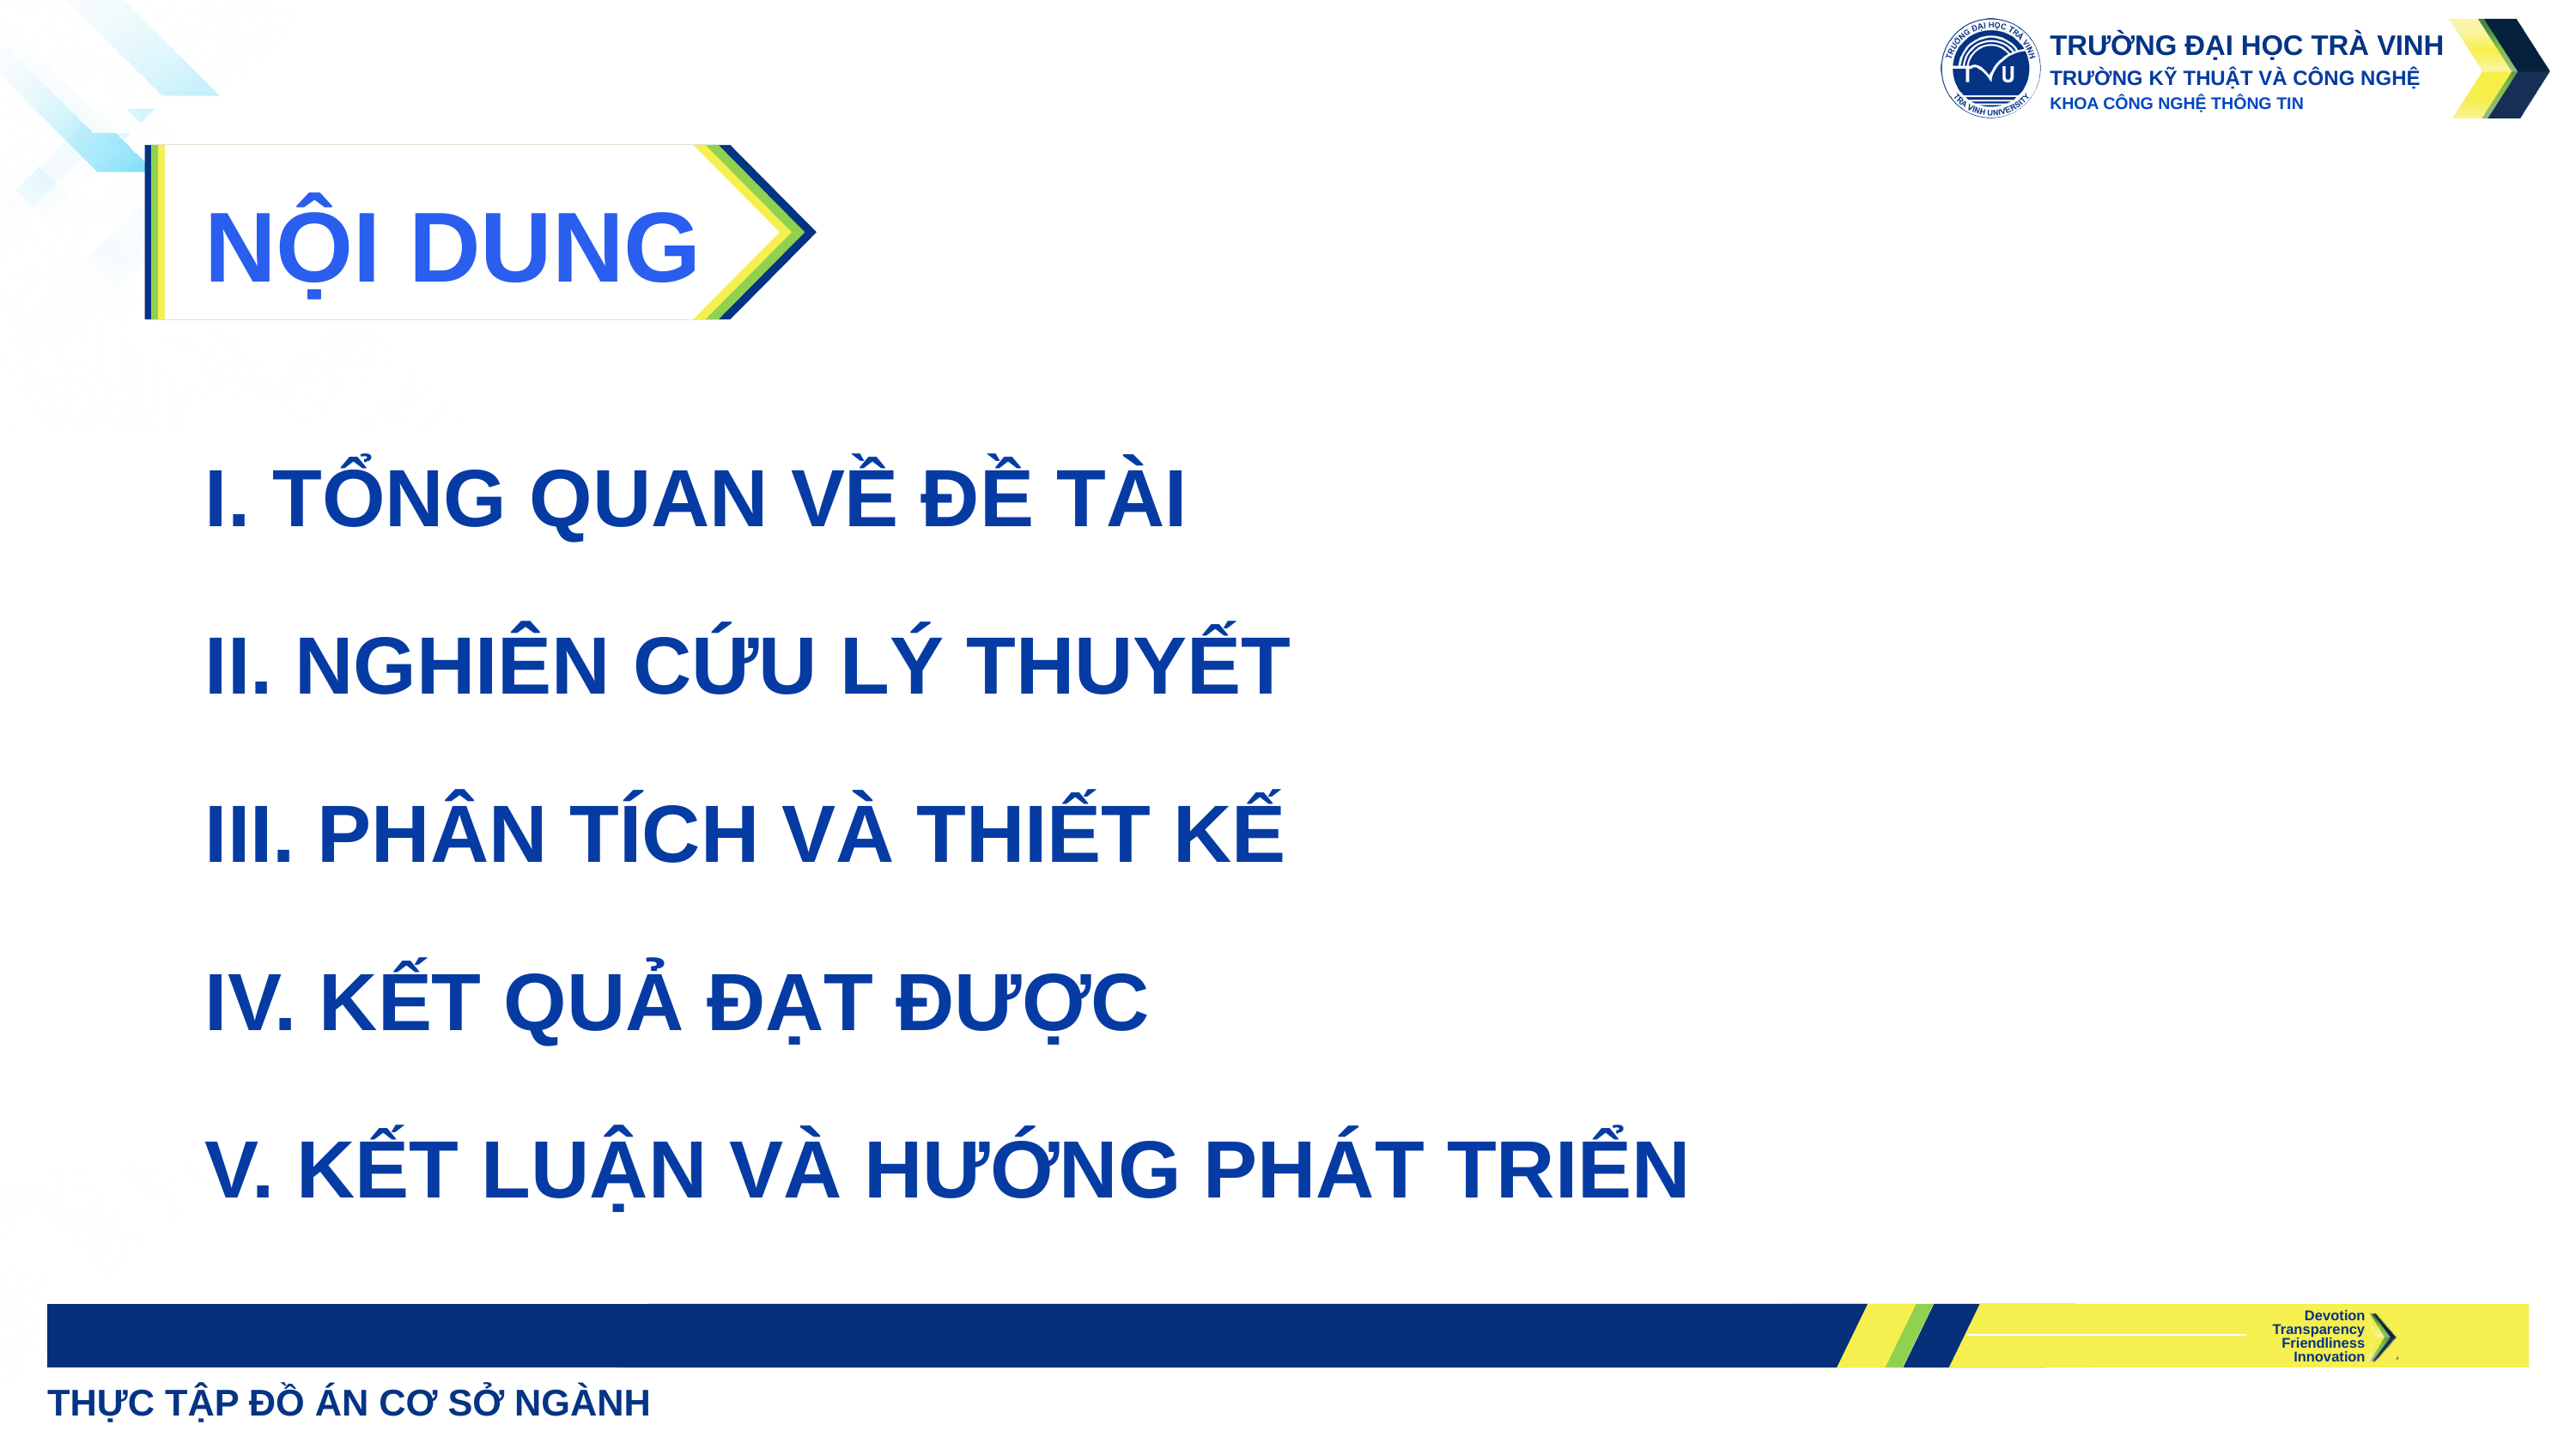

TRƯỜNG ĐẠI HỌC TRÀ VINH
TRƯỜNG KỸ THUẬT VÀ CÔNG NGHỆ
KHOA CÔNG NGHỆ THÔNG TIN

NỘI DUNG

I. TỔNG QUAN VỀ ĐỀ TÀI
II. NGHIÊN CỨU LÝ THUYẾT
III. PHÂN TÍCH VÀ THIẾT KẾ
IV. KẾT QUẢ ĐẠT ĐƯỢC
V. KẾT LUẬN VÀ HƯỚNG PHÁT TRIỂN

Devotion
Transparency
Friendliness
Innovation

THỰC TẬP ĐỒ ÁN CƠ SỞ NGÀNH